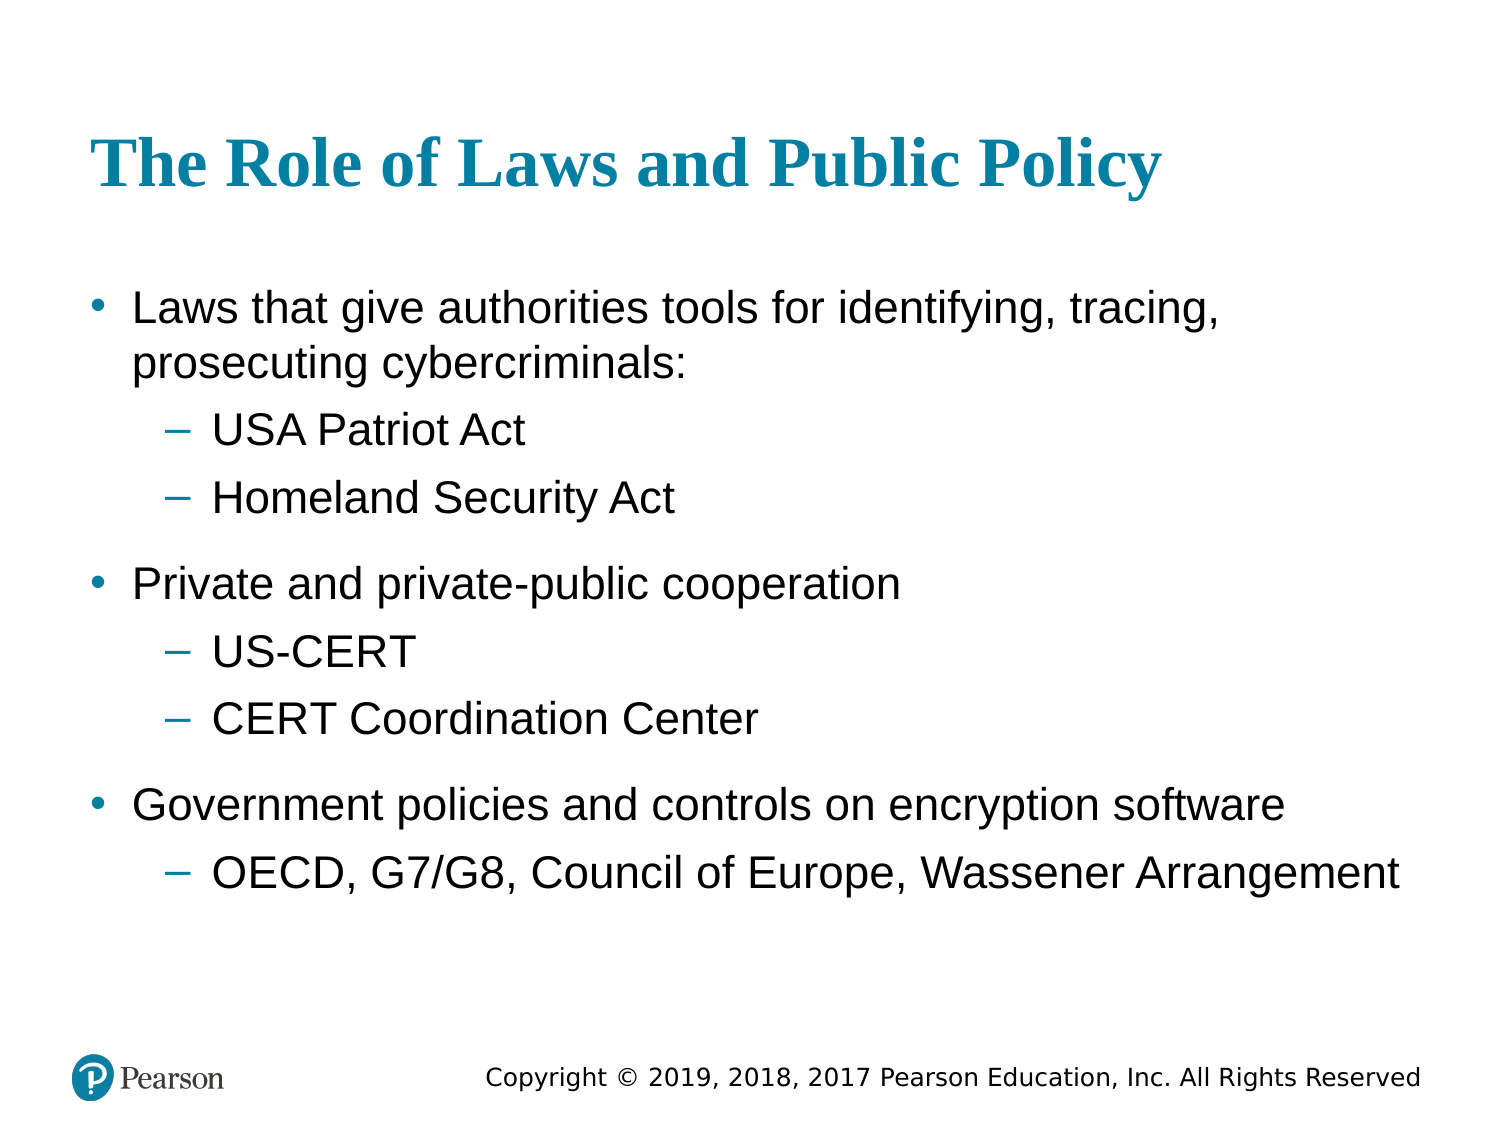

# The Role of Laws and Public Policy
Laws that give authorities tools for identifying, tracing, prosecuting cybercriminals:
U S A Patriot Act
Homeland Security Act
Private and private-public cooperation
U S-C E R T
C E R T Coordination Center
Government policies and controls on encryption software
O E C D, G7/G8, Council of Europe, Wassener Arrangement